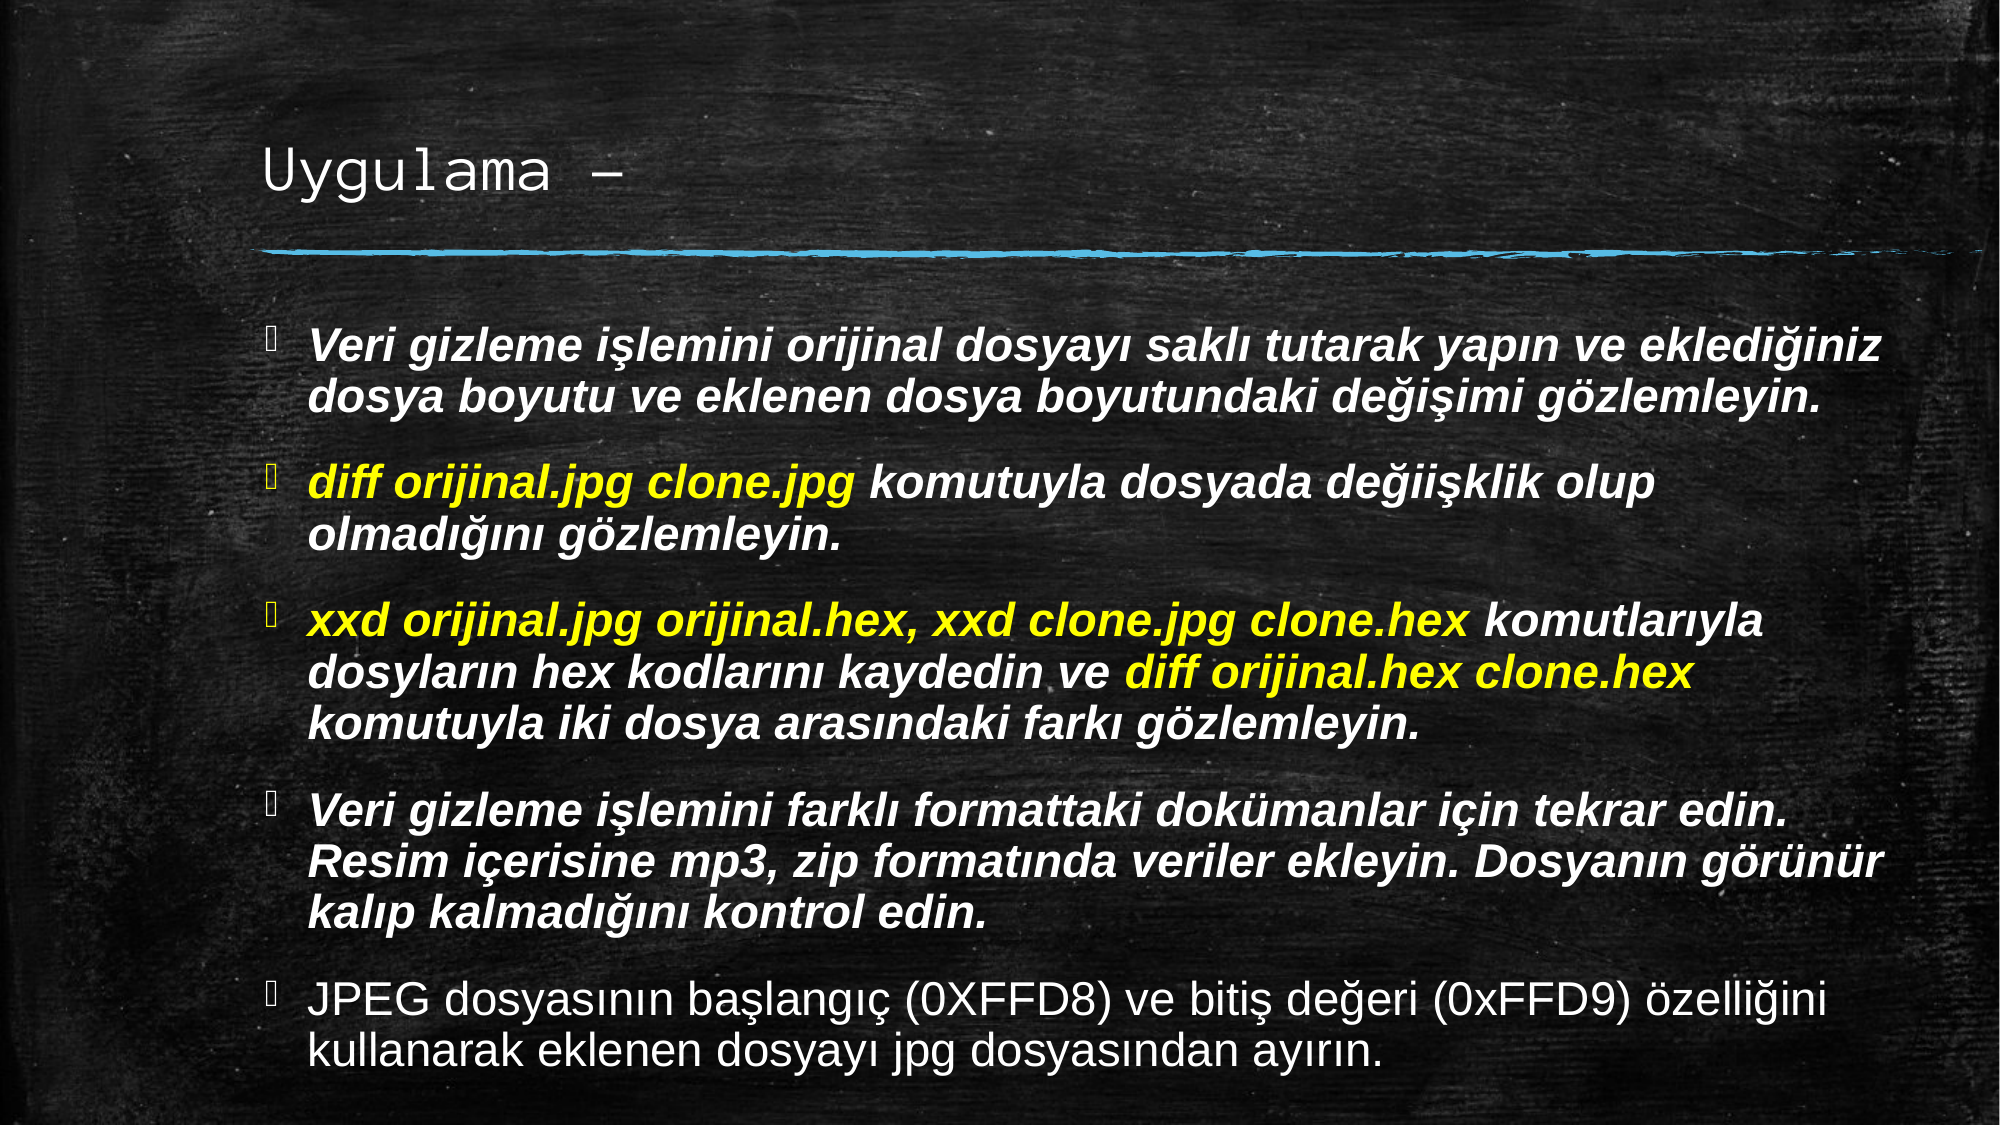

# Uygulama -
Veri gizleme işlemini orijinal dosyayı saklı tutarak yapın ve eklediğiniz dosya boyutu ve eklenen dosya boyutundaki değişimi gözlemleyin.
diff orijinal.jpg clone.jpg komutuyla dosyada değiişklik olup olmadığını gözlemleyin.
xxd orijinal.jpg orijinal.hex, xxd clone.jpg clone.hex komutlarıyla dosyların hex kodlarını kaydedin ve diff orijinal.hex clone.hex komutuyla iki dosya arasındaki farkı gözlemleyin.
Veri gizleme işlemini farklı formattaki dokümanlar için tekrar edin. Resim içerisine mp3, zip formatında veriler ekleyin. Dosyanın görünür kalıp kalmadığını kontrol edin.
JPEG dosyasının başlangıç (0XFFD8) ve bitiş değeri (0xFFD9) özelliğini kullanarak eklenen dosyayı jpg dosyasından ayırın.